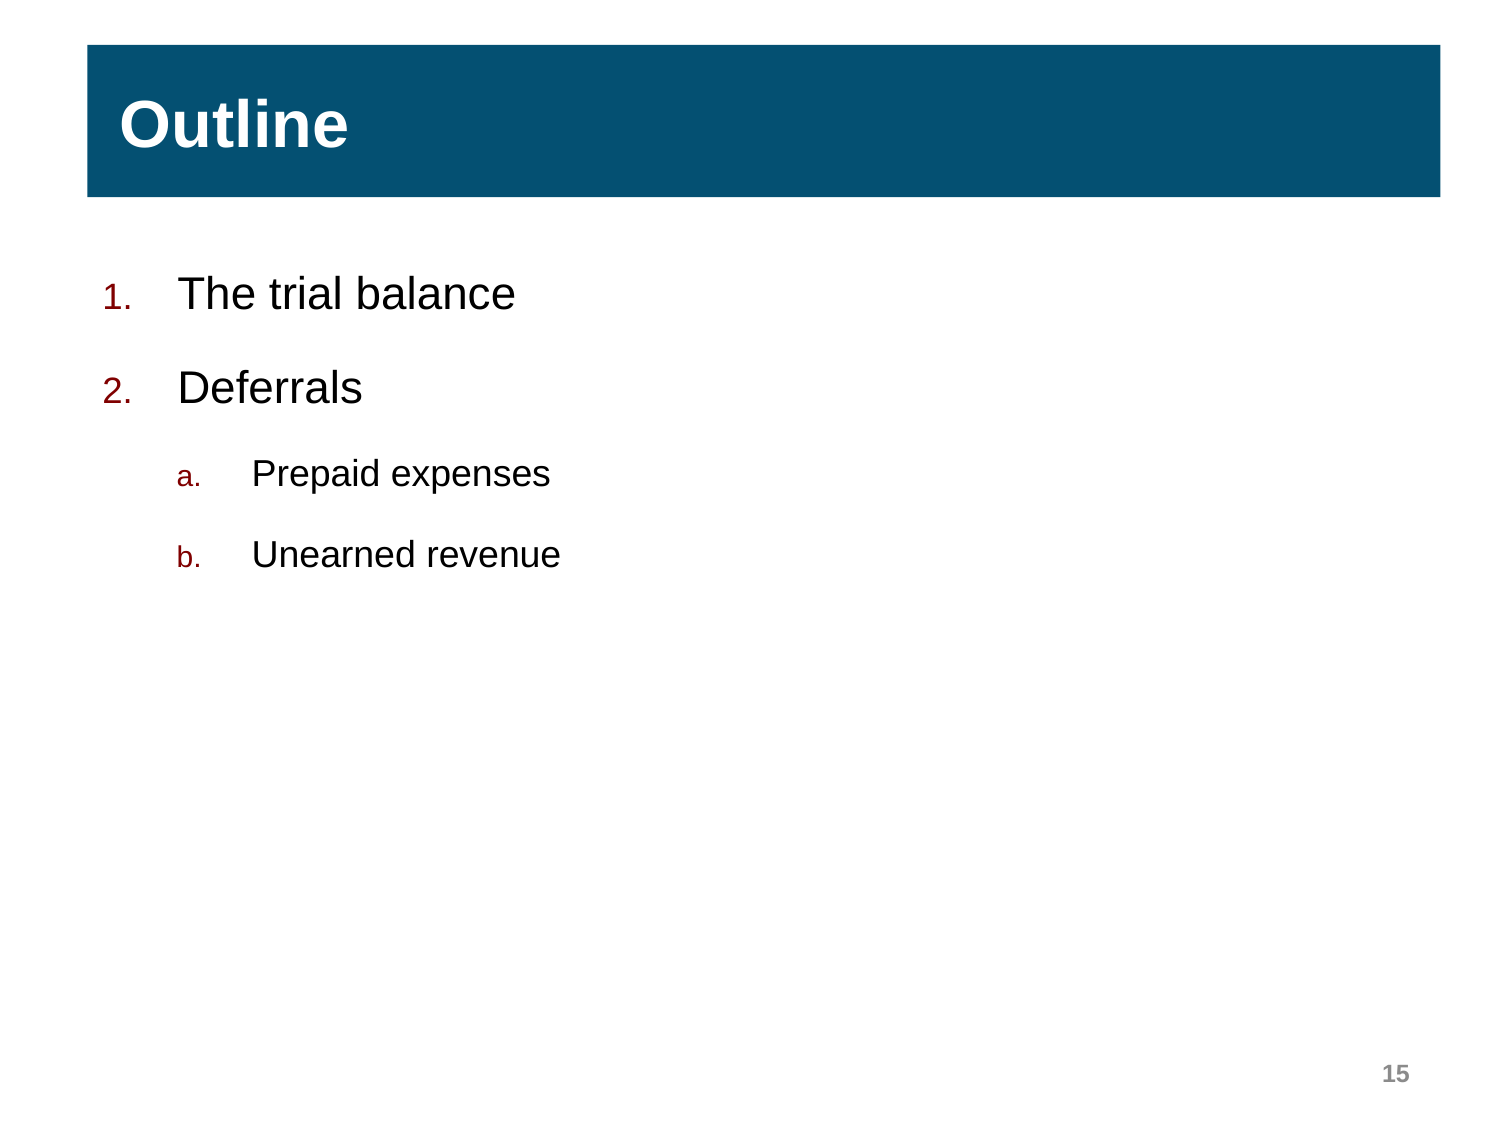

Outline
The trial balance
Deferrals
Prepaid expenses
Unearned revenue
15